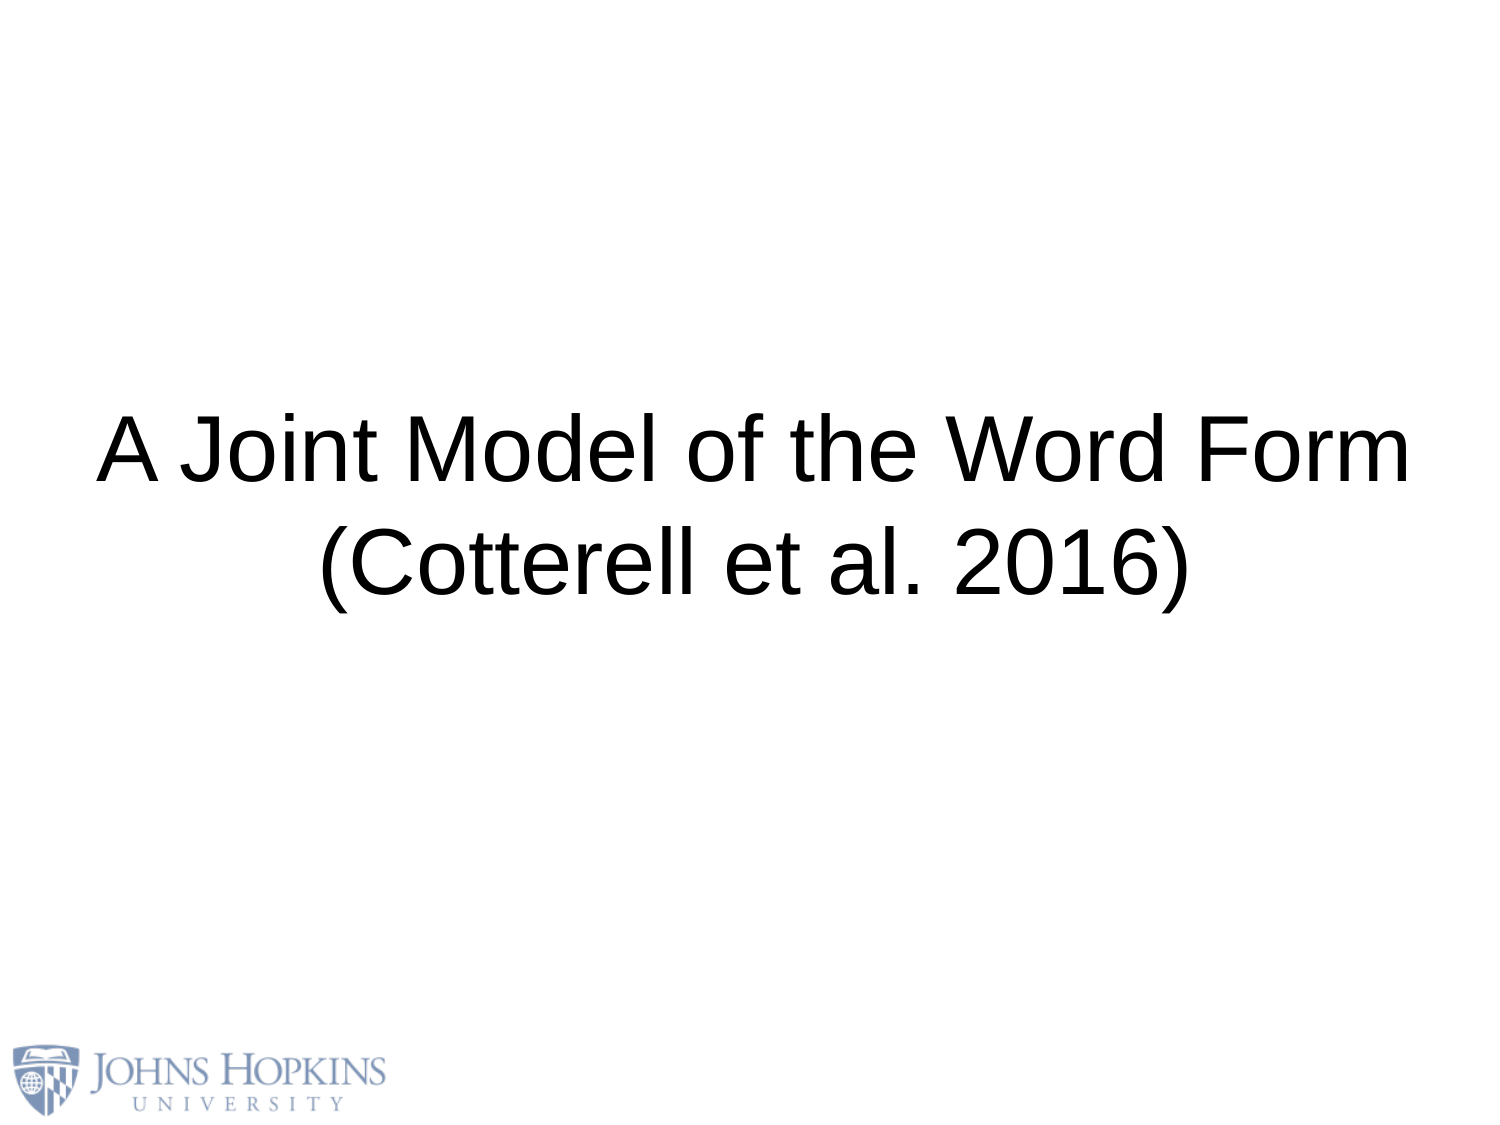

# A Joint Model of the Word Form (Cotterell et al. 2016)